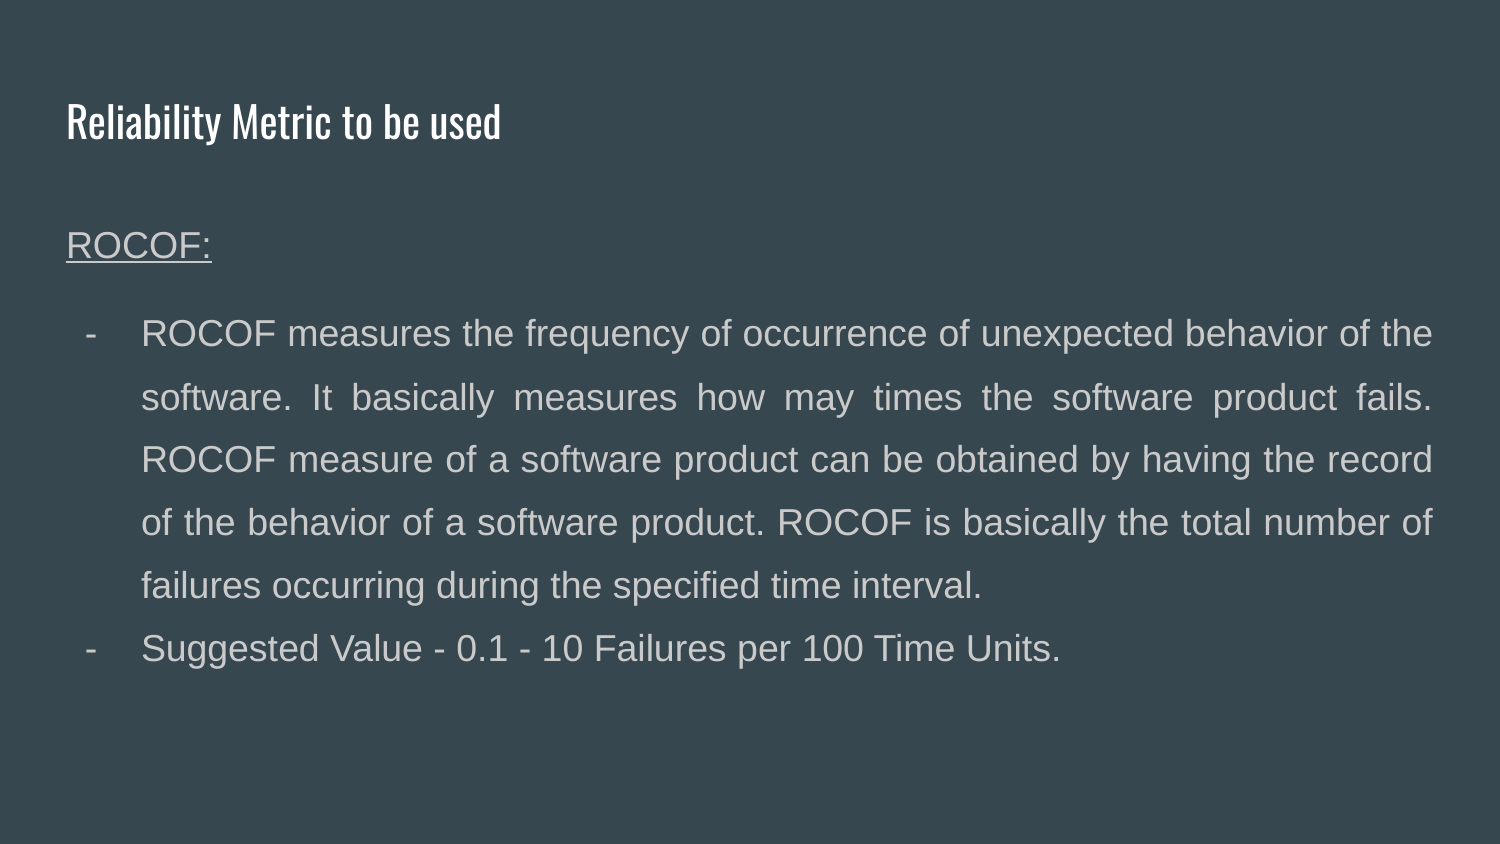

# Reliability Metric to be used
ROCOF:
ROCOF measures the frequency of occurrence of unexpected behavior of the software. It basically measures how may times the software product fails. ROCOF measure of a software product can be obtained by having the record of the behavior of a software product. ROCOF is basically the total number of failures occurring during the specified time interval.
Suggested Value - 0.1 - 10 Failures per 100 Time Units.